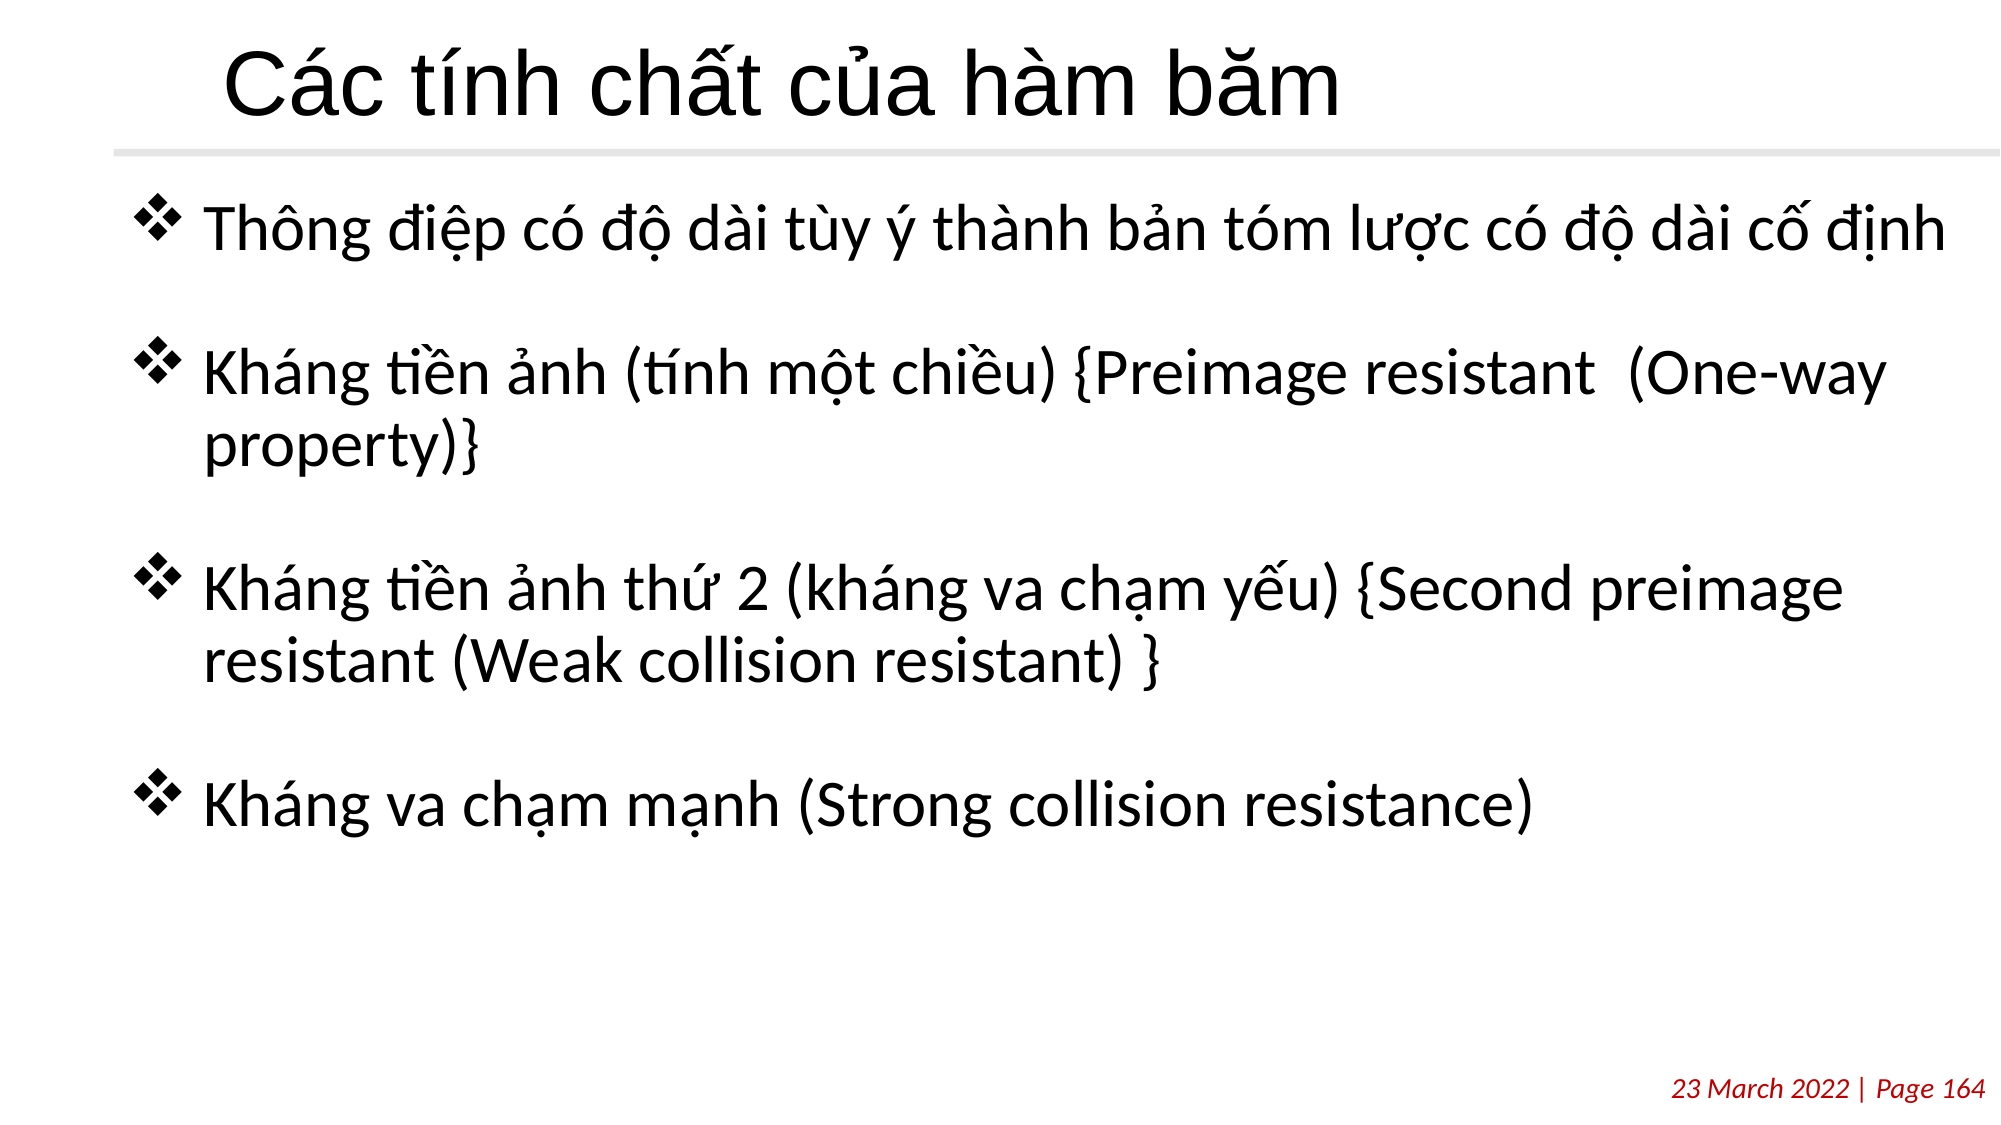

# Các tính chất của hàm băm
Thông điệp có độ dài tùy ý thành bản tóm lược có độ dài cố định

Kháng tiền ảnh (tính một chiều) {Preimage resistant  (One-way property)}

Kháng tiền ảnh thứ 2 (kháng va chạm yếu) {Second preimage resistant (Weak collision resistant) }

Kháng va chạm mạnh (Strong collision resistance)